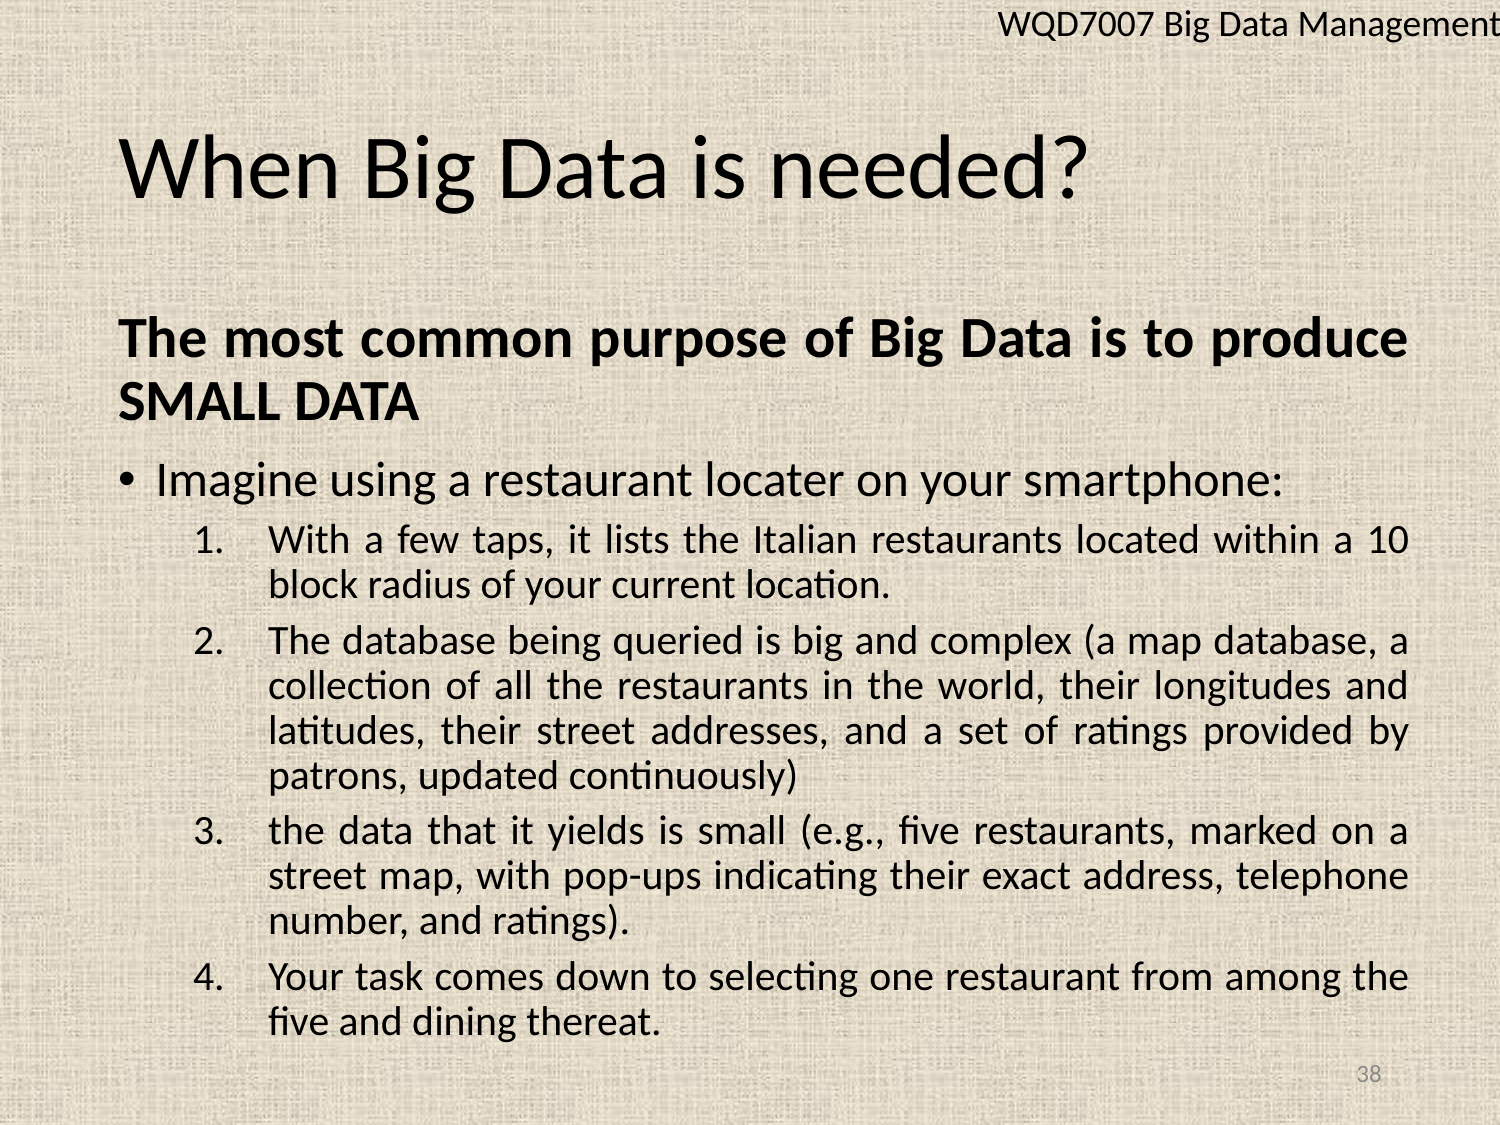

WQD7007 Big Data Management
# When Big Data is needed?
The most common purpose of Big Data is to produce SMALL DATA
Imagine using a restaurant locater on your smartphone:
With a few taps, it lists the Italian restaurants located within a 10 block radius of your current location.
The database being queried is big and complex (a map database, a collection of all the restaurants in the world, their longitudes and latitudes, their street addresses, and a set of ratings provided by patrons, updated continuously)
the data that it yields is small (e.g., five restaurants, marked on a street map, with pop-ups indicating their exact address, telephone number, and ratings).
Your task comes down to selecting one restaurant from among the five and dining thereat.

38